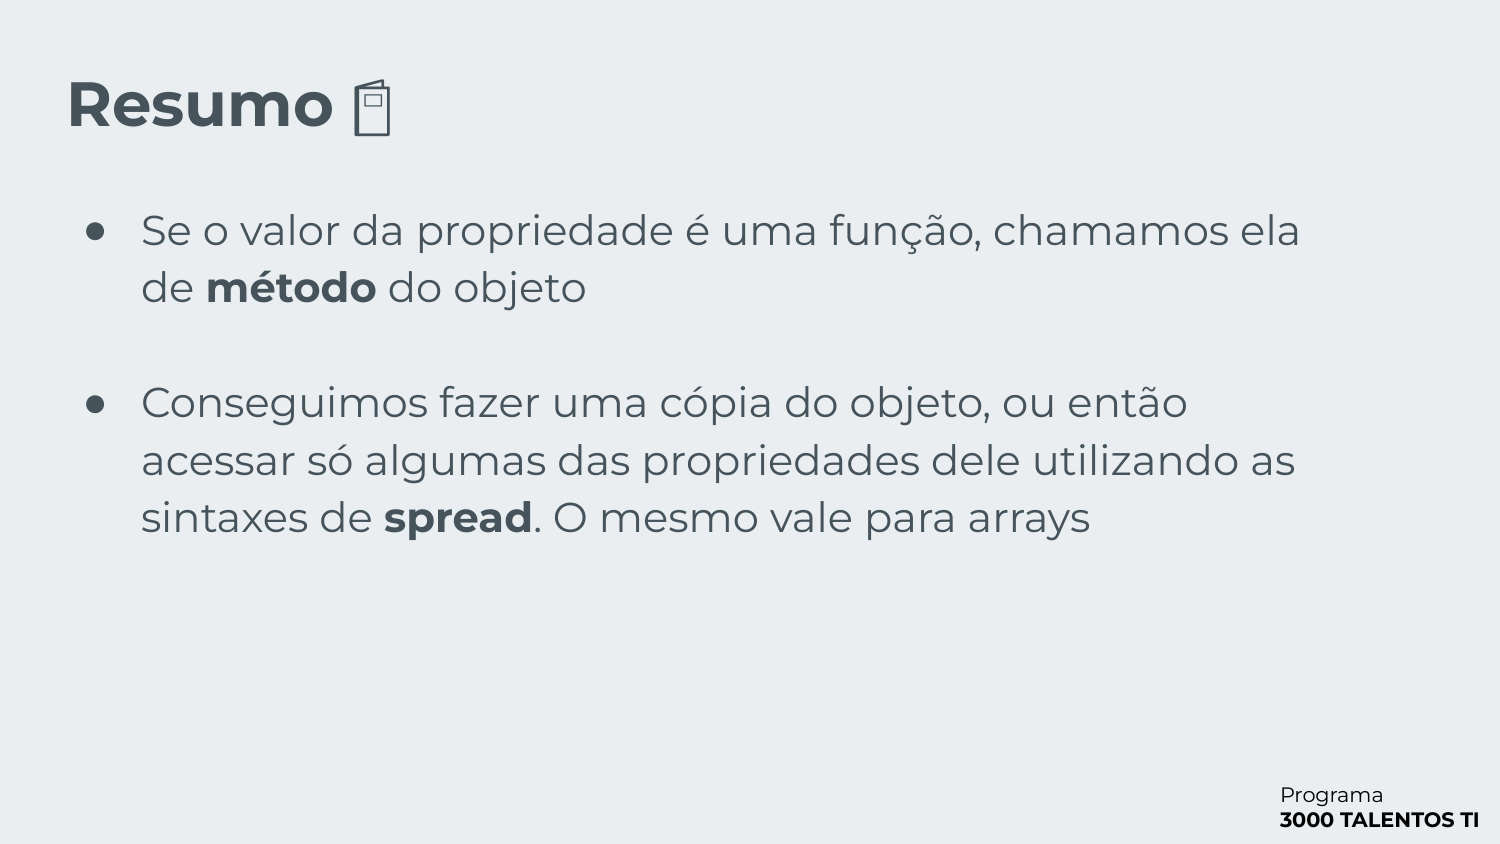

# Resumo 📓
Se o valor da propriedade é uma função, chamamos ela de método do objeto

Conseguimos fazer uma cópia do objeto, ou então acessar só algumas das propriedades dele utilizando as sintaxes de spread. O mesmo vale para arrays